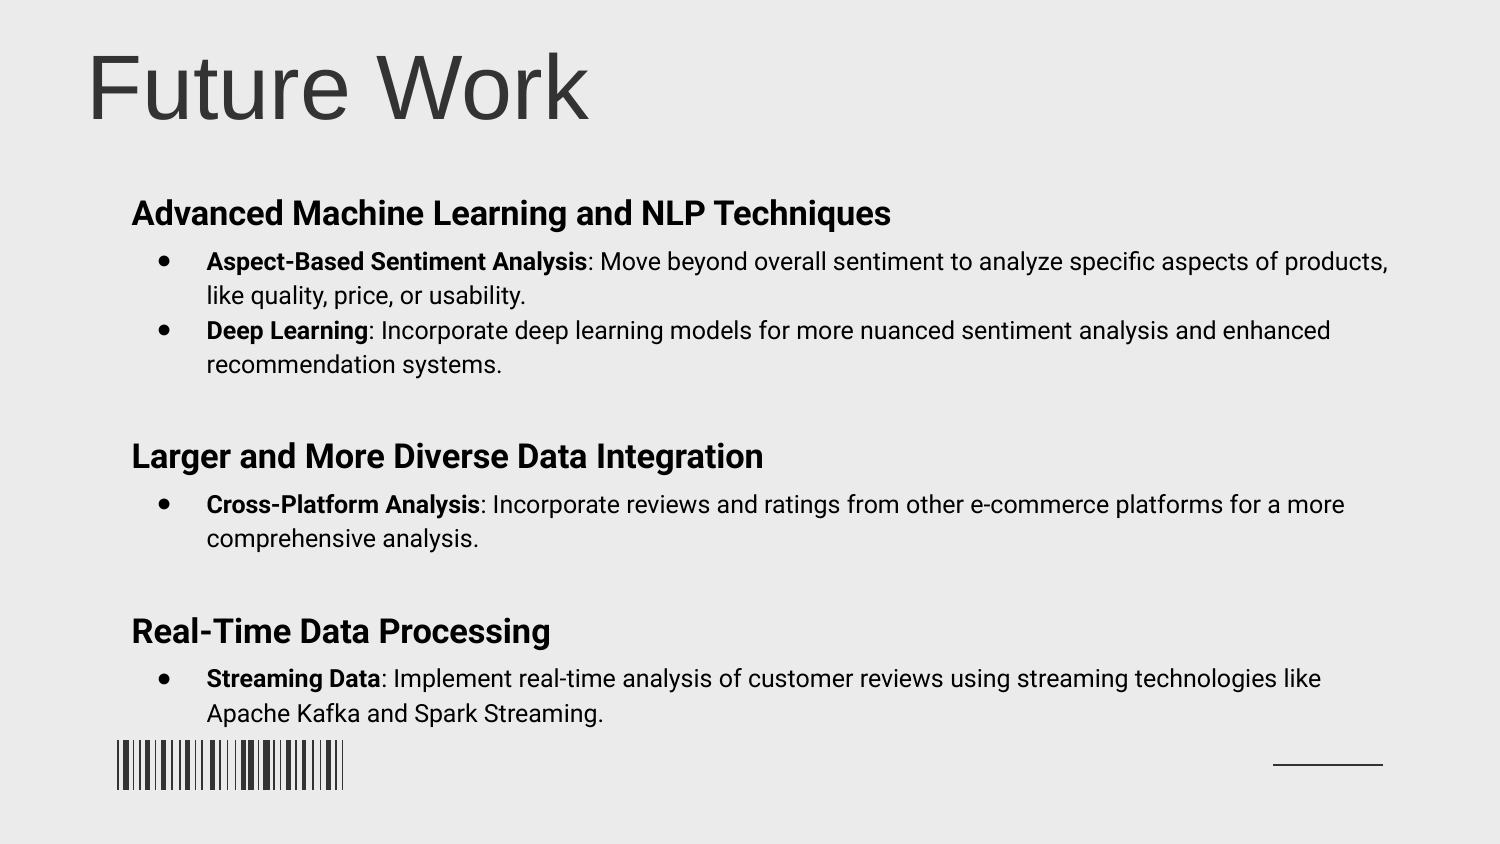

# Future Work

Advanced Machine Learning and NLP Techniques
Aspect-Based Sentiment Analysis: Move beyond overall sentiment to analyze specific aspects of products, like quality, price, or usability.
Deep Learning: Incorporate deep learning models for more nuanced sentiment analysis and enhanced recommendation systems.
Larger and More Diverse Data Integration
Cross-Platform Analysis: Incorporate reviews and ratings from other e-commerce platforms for a more comprehensive analysis.
Real-Time Data Processing
Streaming Data: Implement real-time analysis of customer reviews using streaming technologies like Apache Kafka and Spark Streaming.